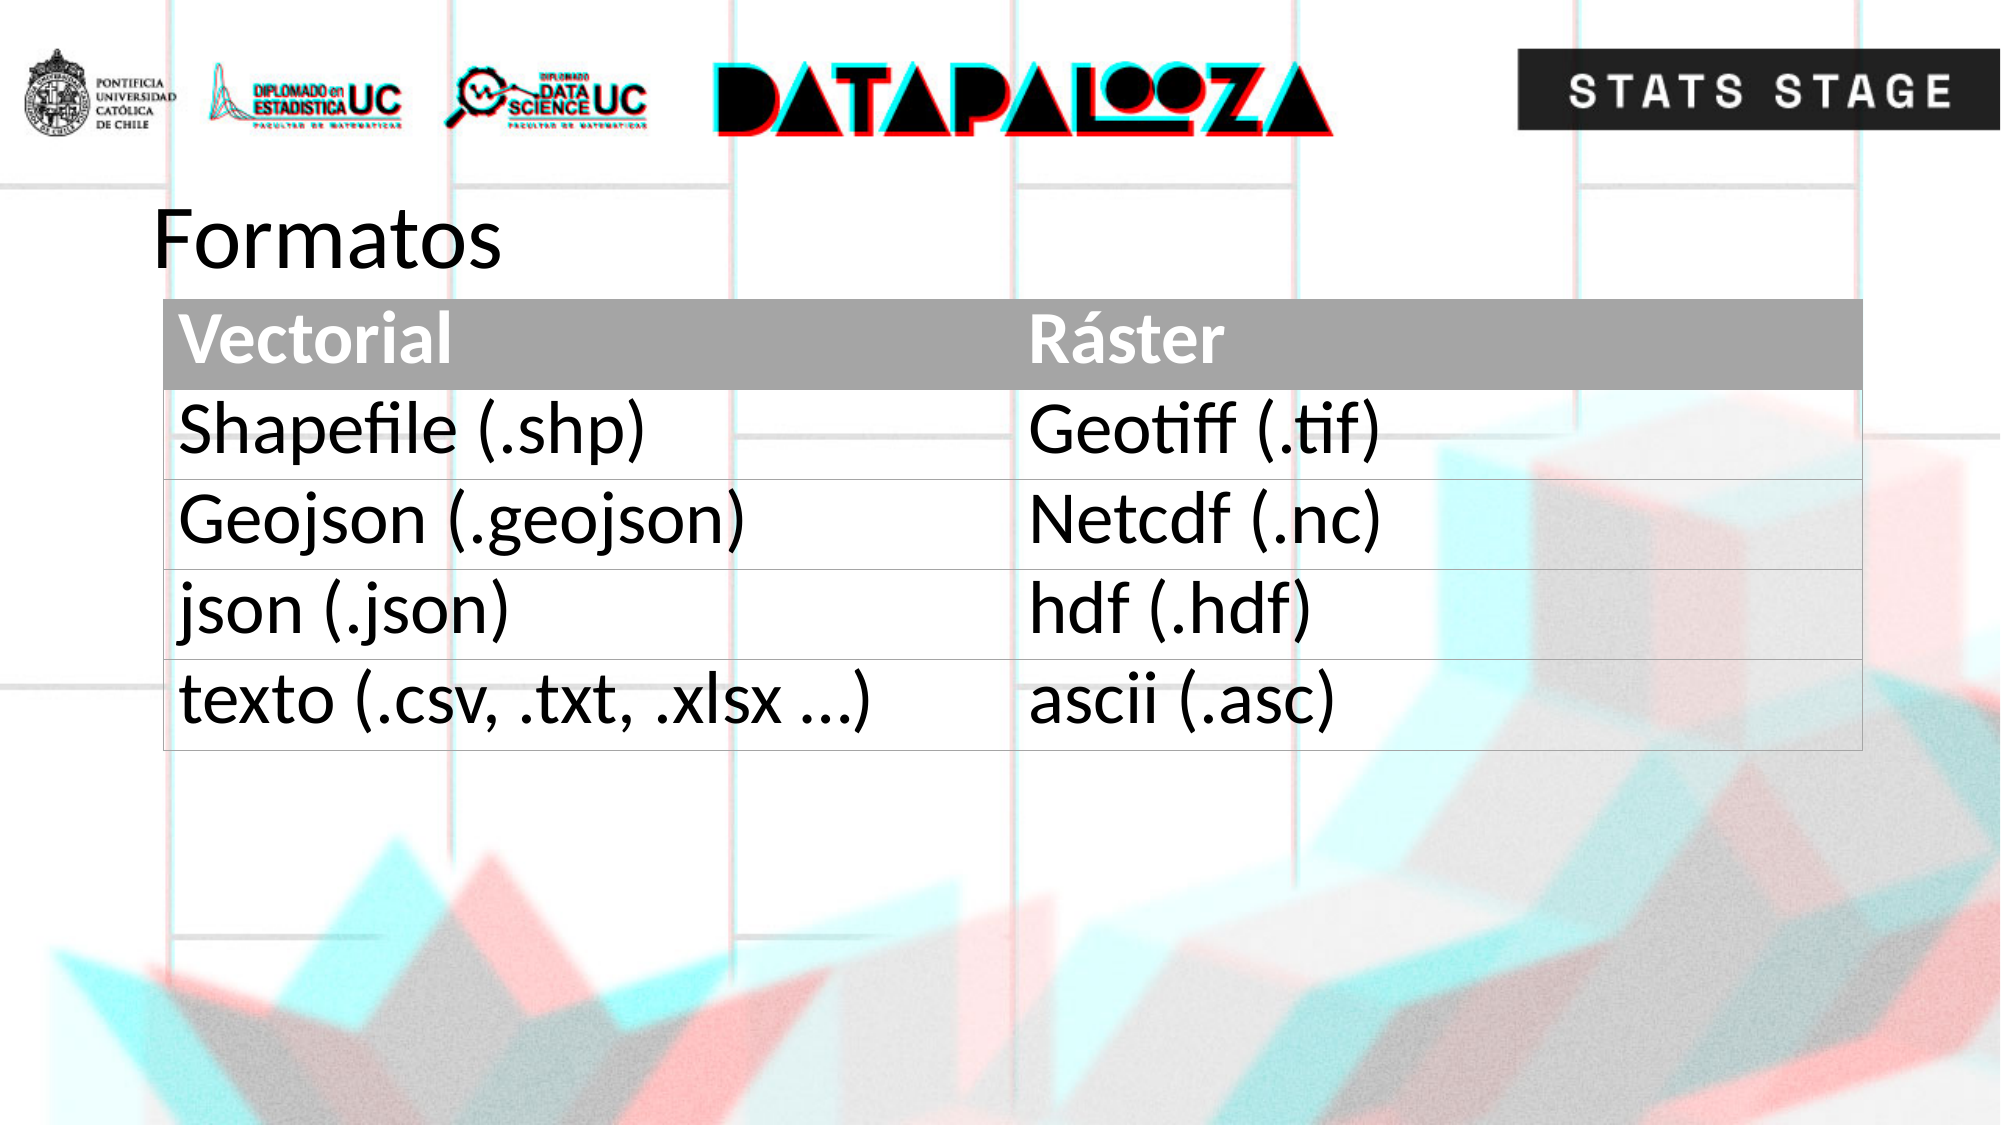

# Formatos
| Vectorial | Ráster |
| --- | --- |
| Shapefile (.shp) | Geotiff (.tif) |
| Geojson (.geojson) | Netcdf (.nc) |
| json (.json) | hdf (.hdf) |
| texto (.csv, .txt, .xlsx …) | ascii (.asc) |